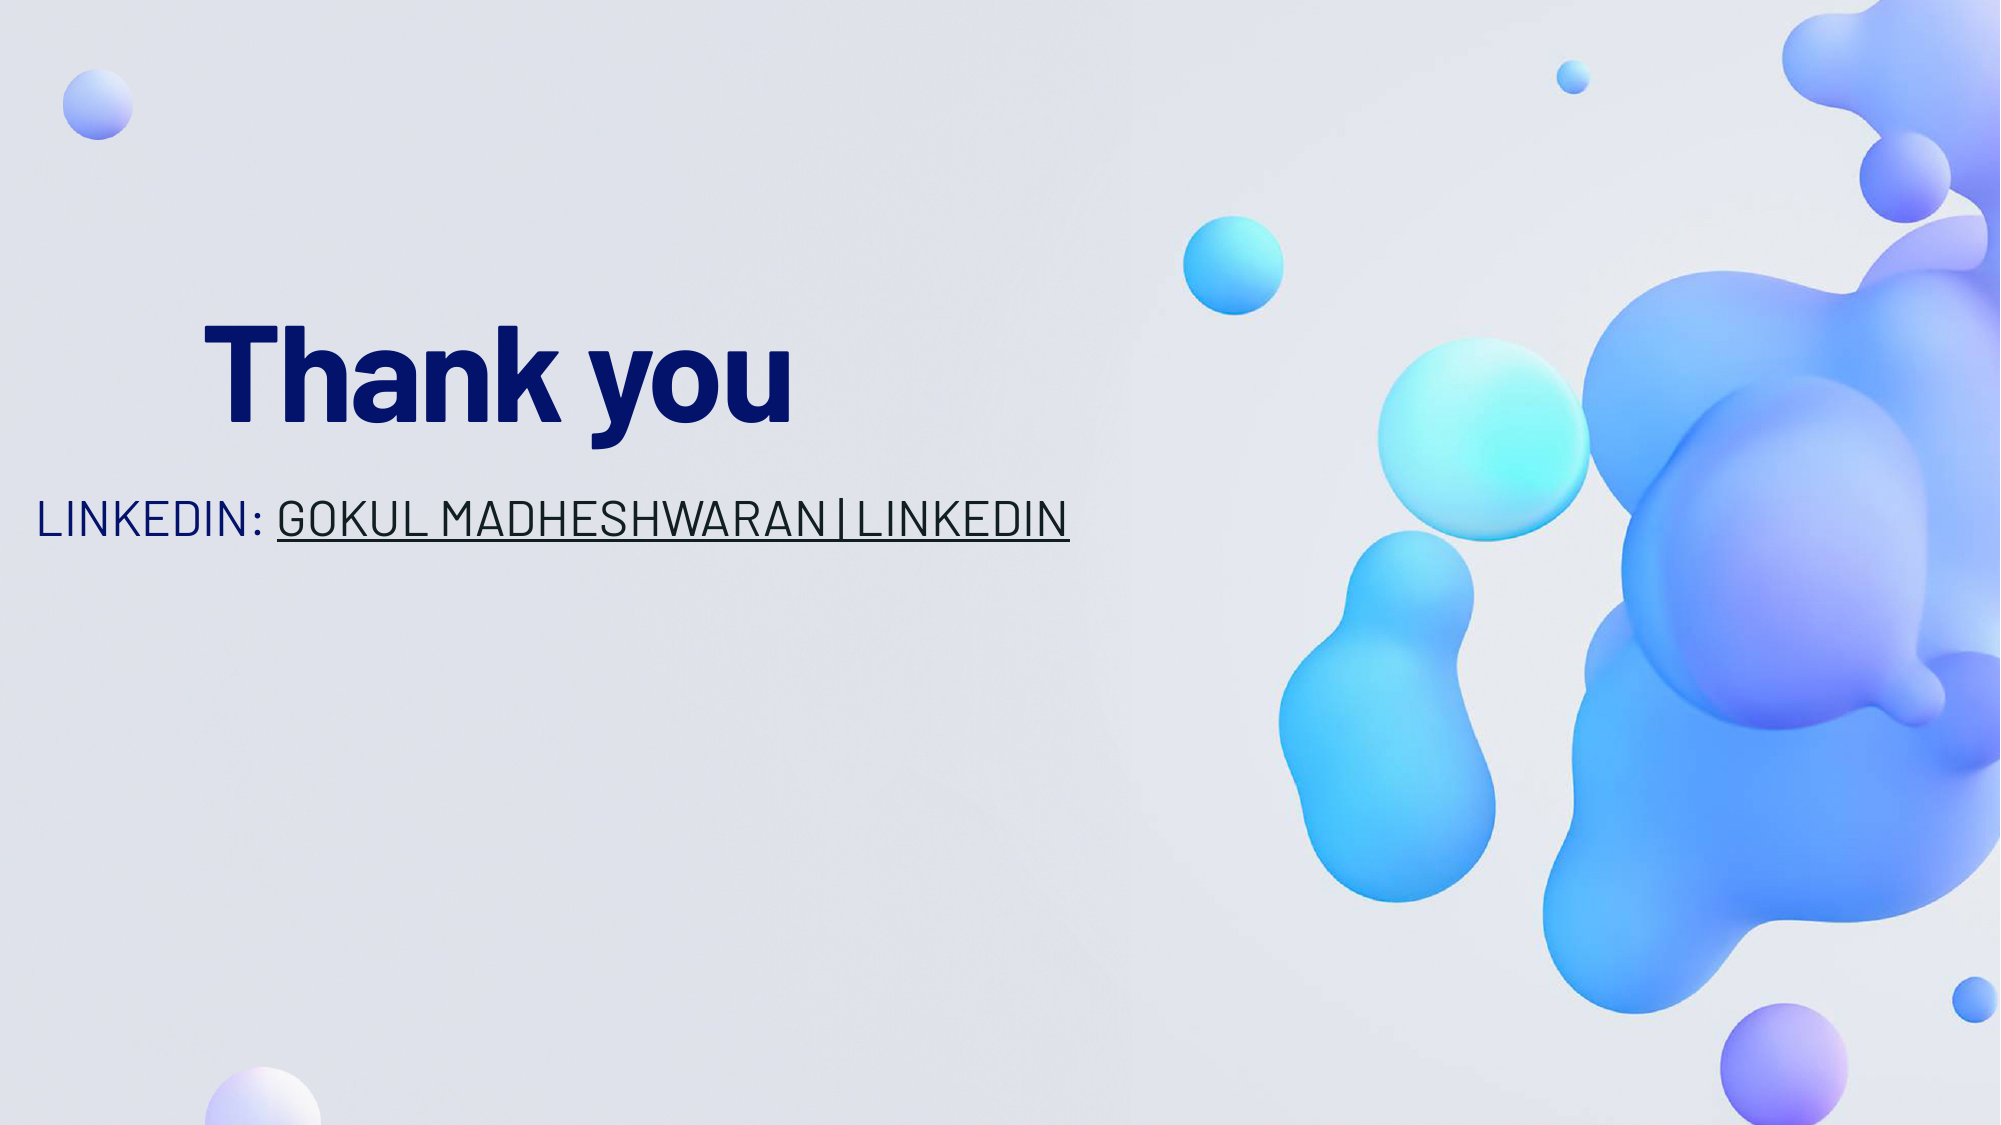

# Thank you

LinkedIN: Gokul Madheshwaran | LinkedIn